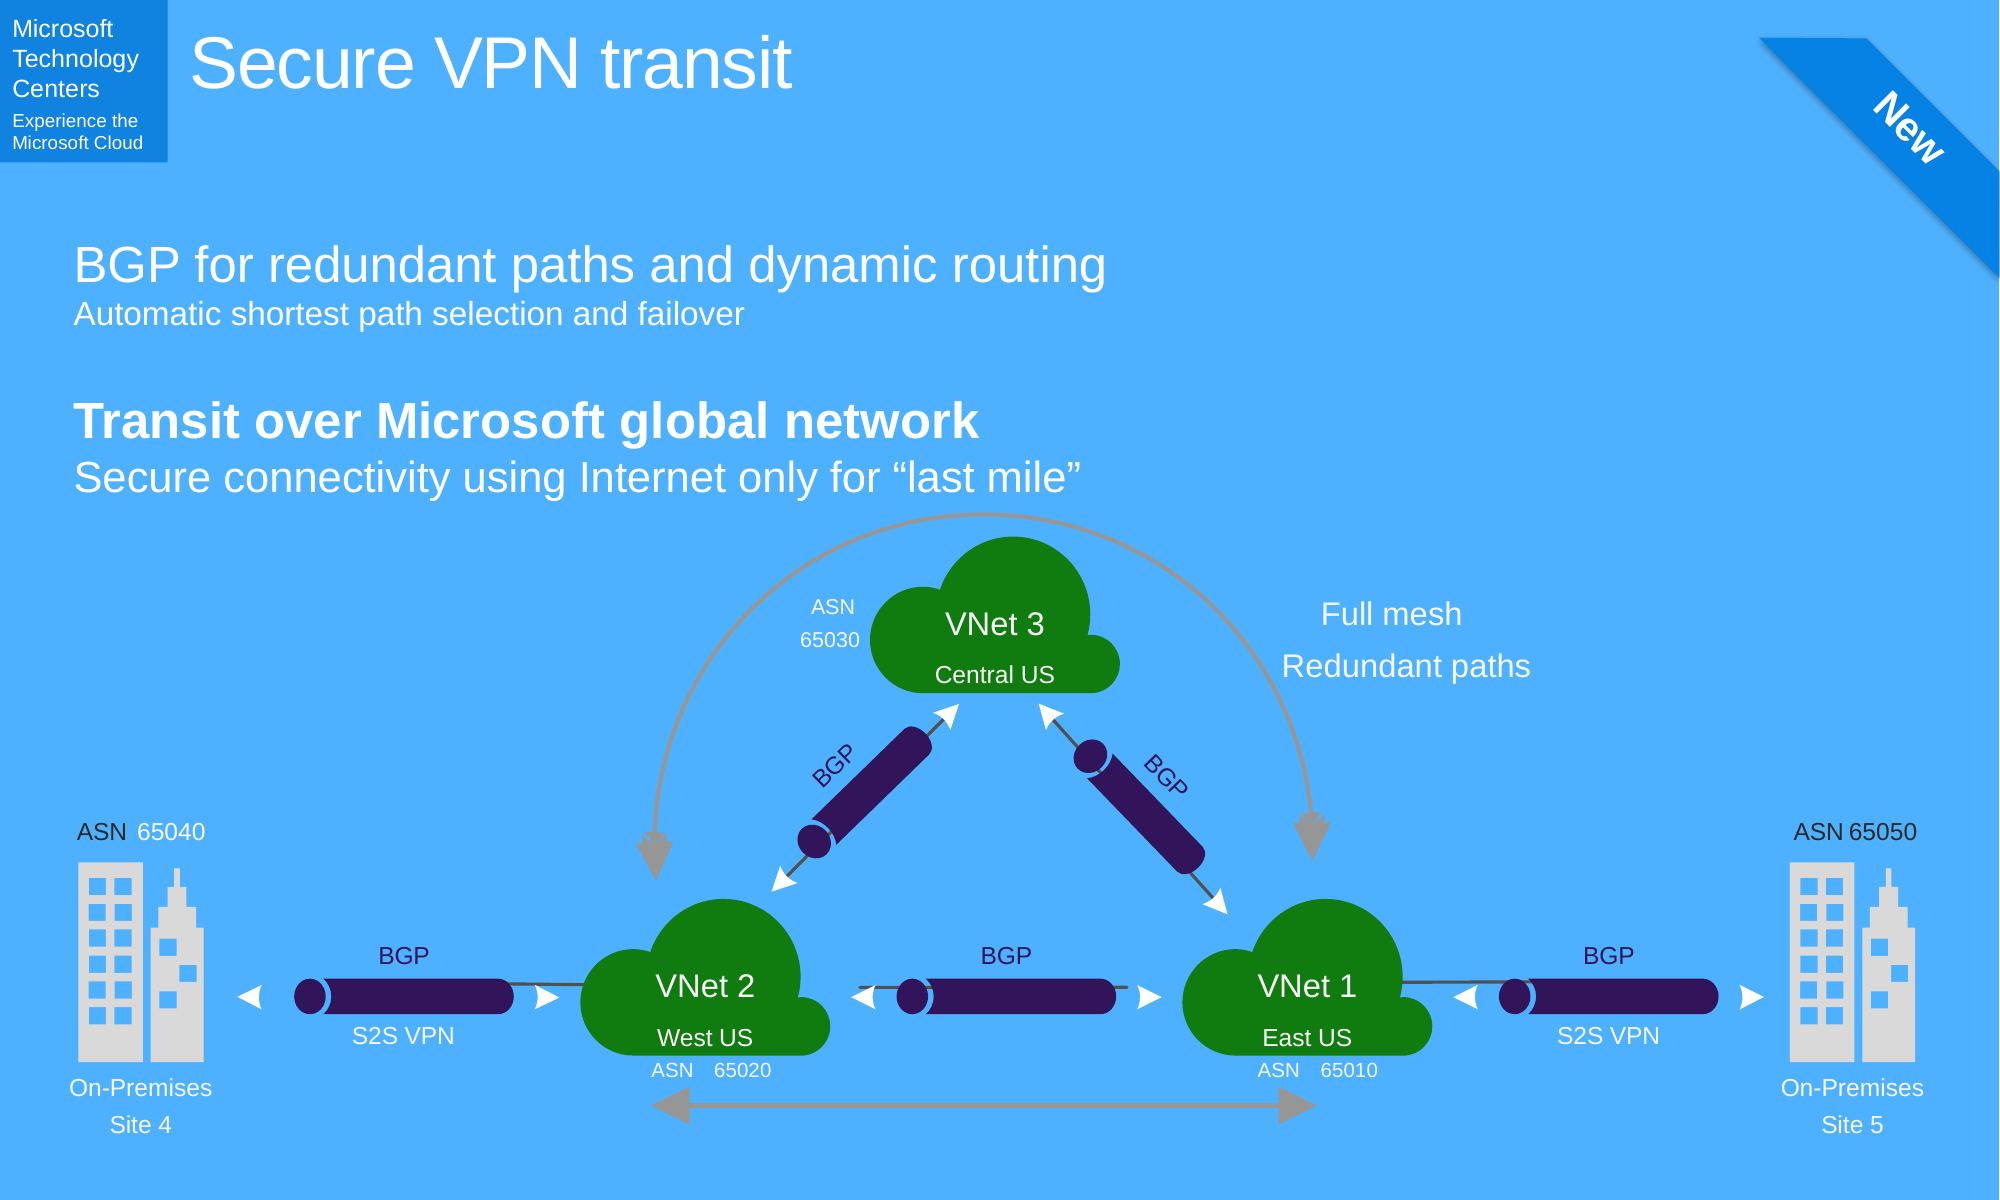

# Secure VPN transit
New
BGP for redundant paths and dynamic routing
Automatic shortest path selection and failover
Transit over Microsoft global network
Secure connectivity using Internet only for “last mile”

VNet 3
Central US
Full mesh
ASN
65030
Redundant paths

BGP

BGP

ASN
65040

On-Premises
Site 4
65050
ASN

On-Premises
Site 5

VNet 2
West US

VNet 1
East US
BGP

BGP

BGP

S2S VPN
S2S VPN
ASN
65020
ASN
65010